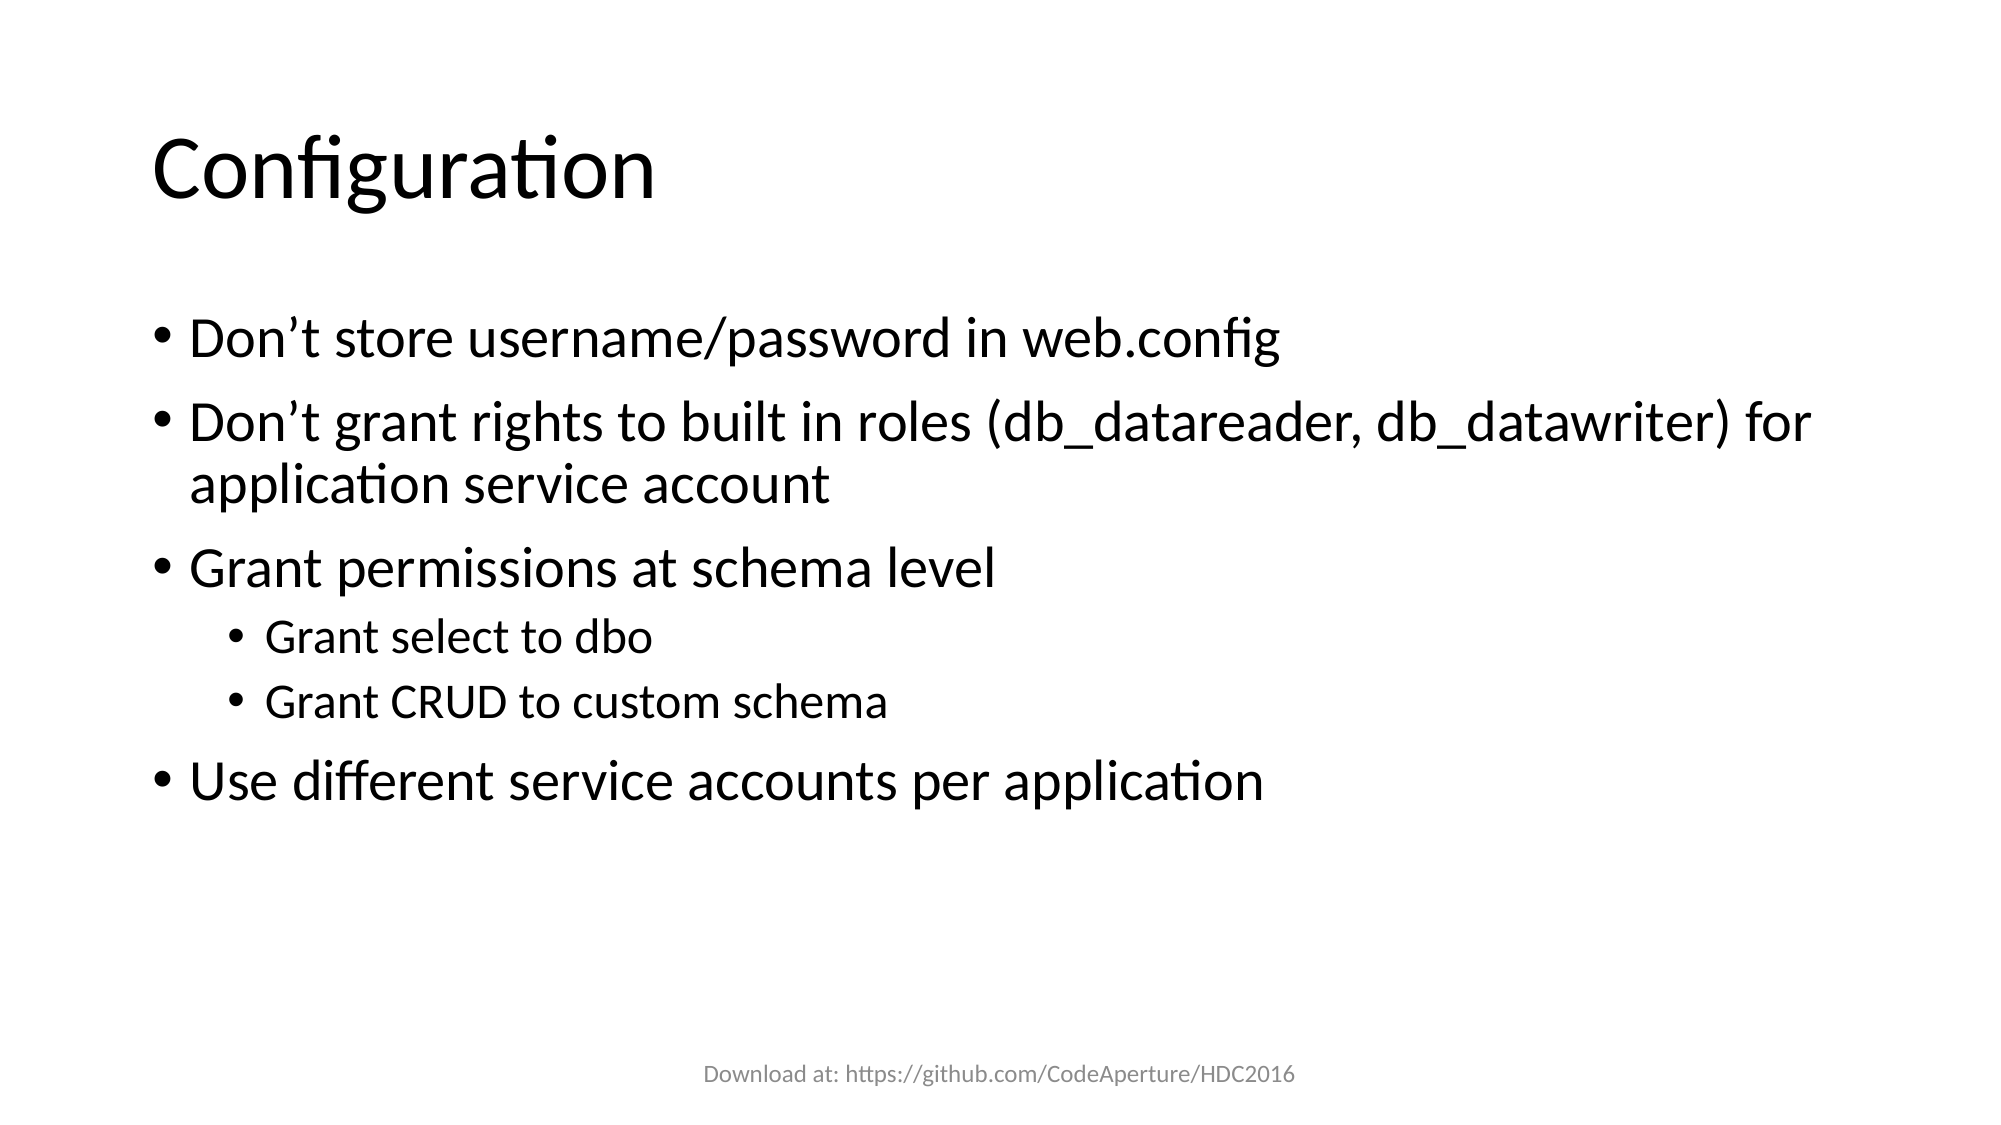

# Configuration
Don’t store username/password in web.config
Don’t grant rights to built in roles (db_datareader, db_datawriter) for application service account
Grant permissions at schema level
Grant select to dbo
Grant CRUD to custom schema
Use different service accounts per application
Download at: https://github.com/CodeAperture/HDC2016